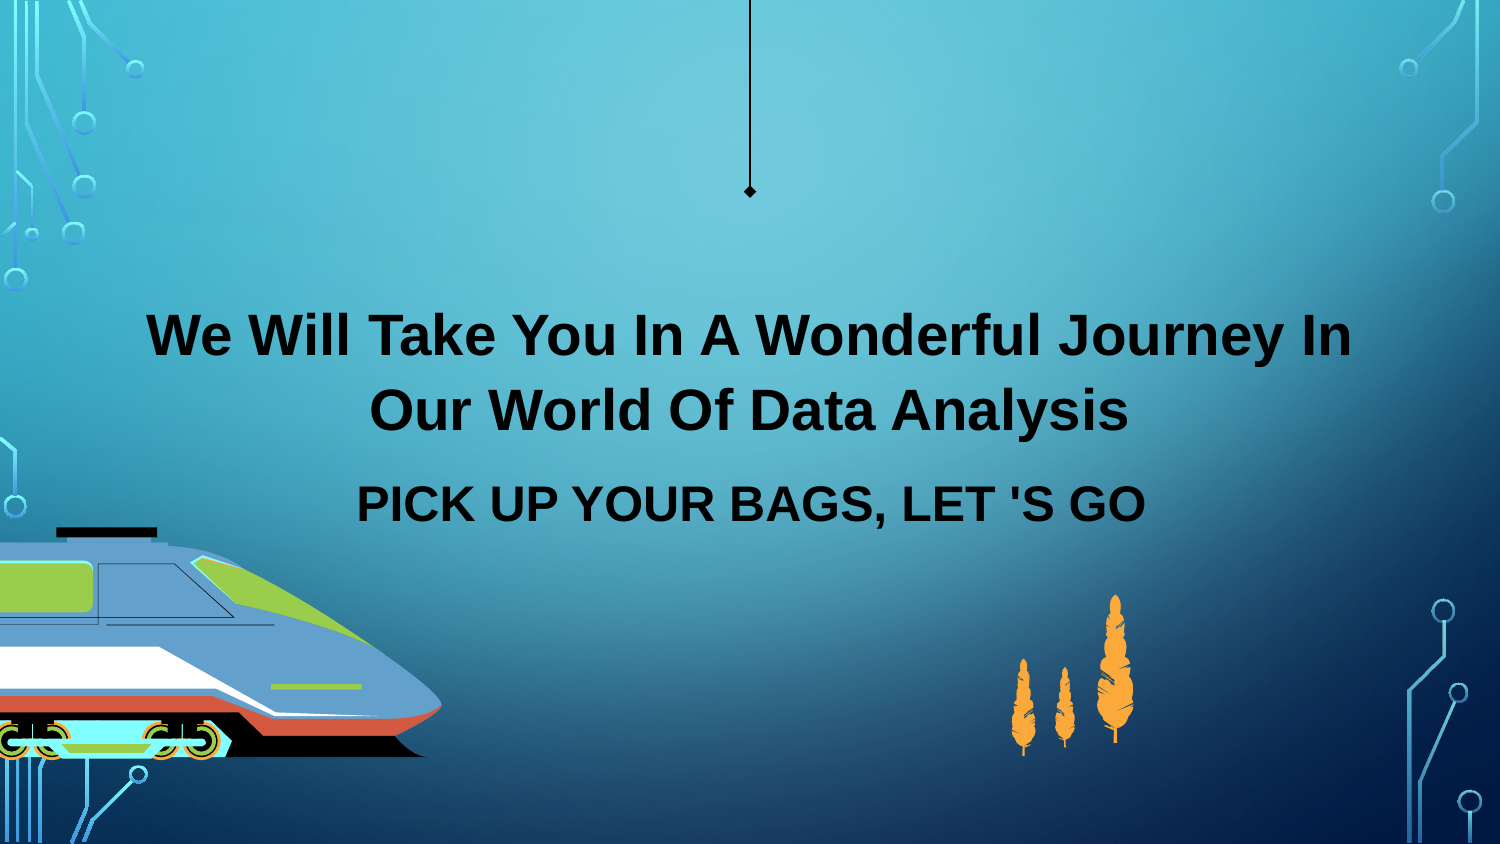

We Will Take You In A Wonderful Journey In Our World Of Data Analysis
# PICK UP YOUR BAGS, LET 'S GO